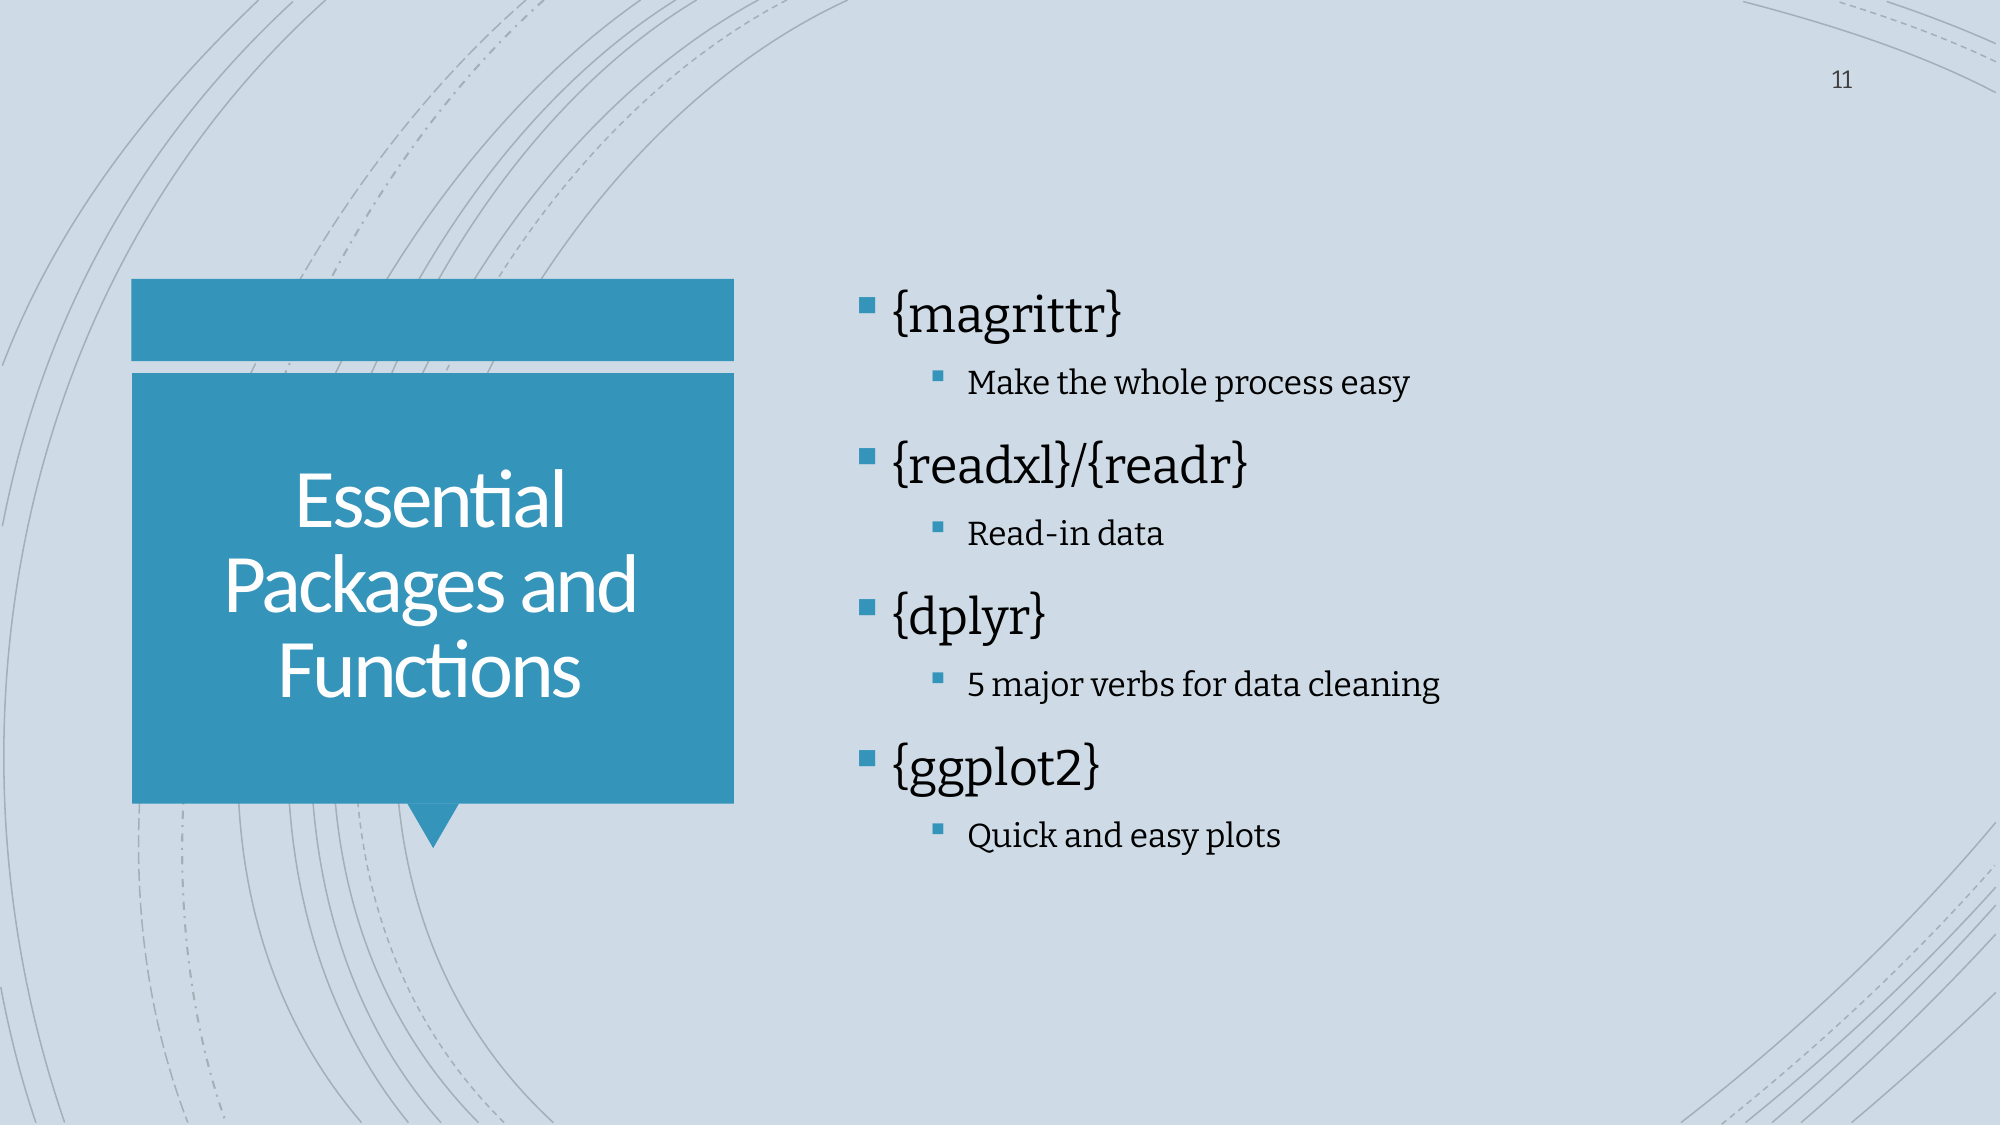

11
{magrittr}
Make the whole process easy
{readxl}/{readr}
Read-in data
{dplyr}
5 major verbs for data cleaning
{ggplot2}
Quick and easy plots
# Essential Packages and Functions